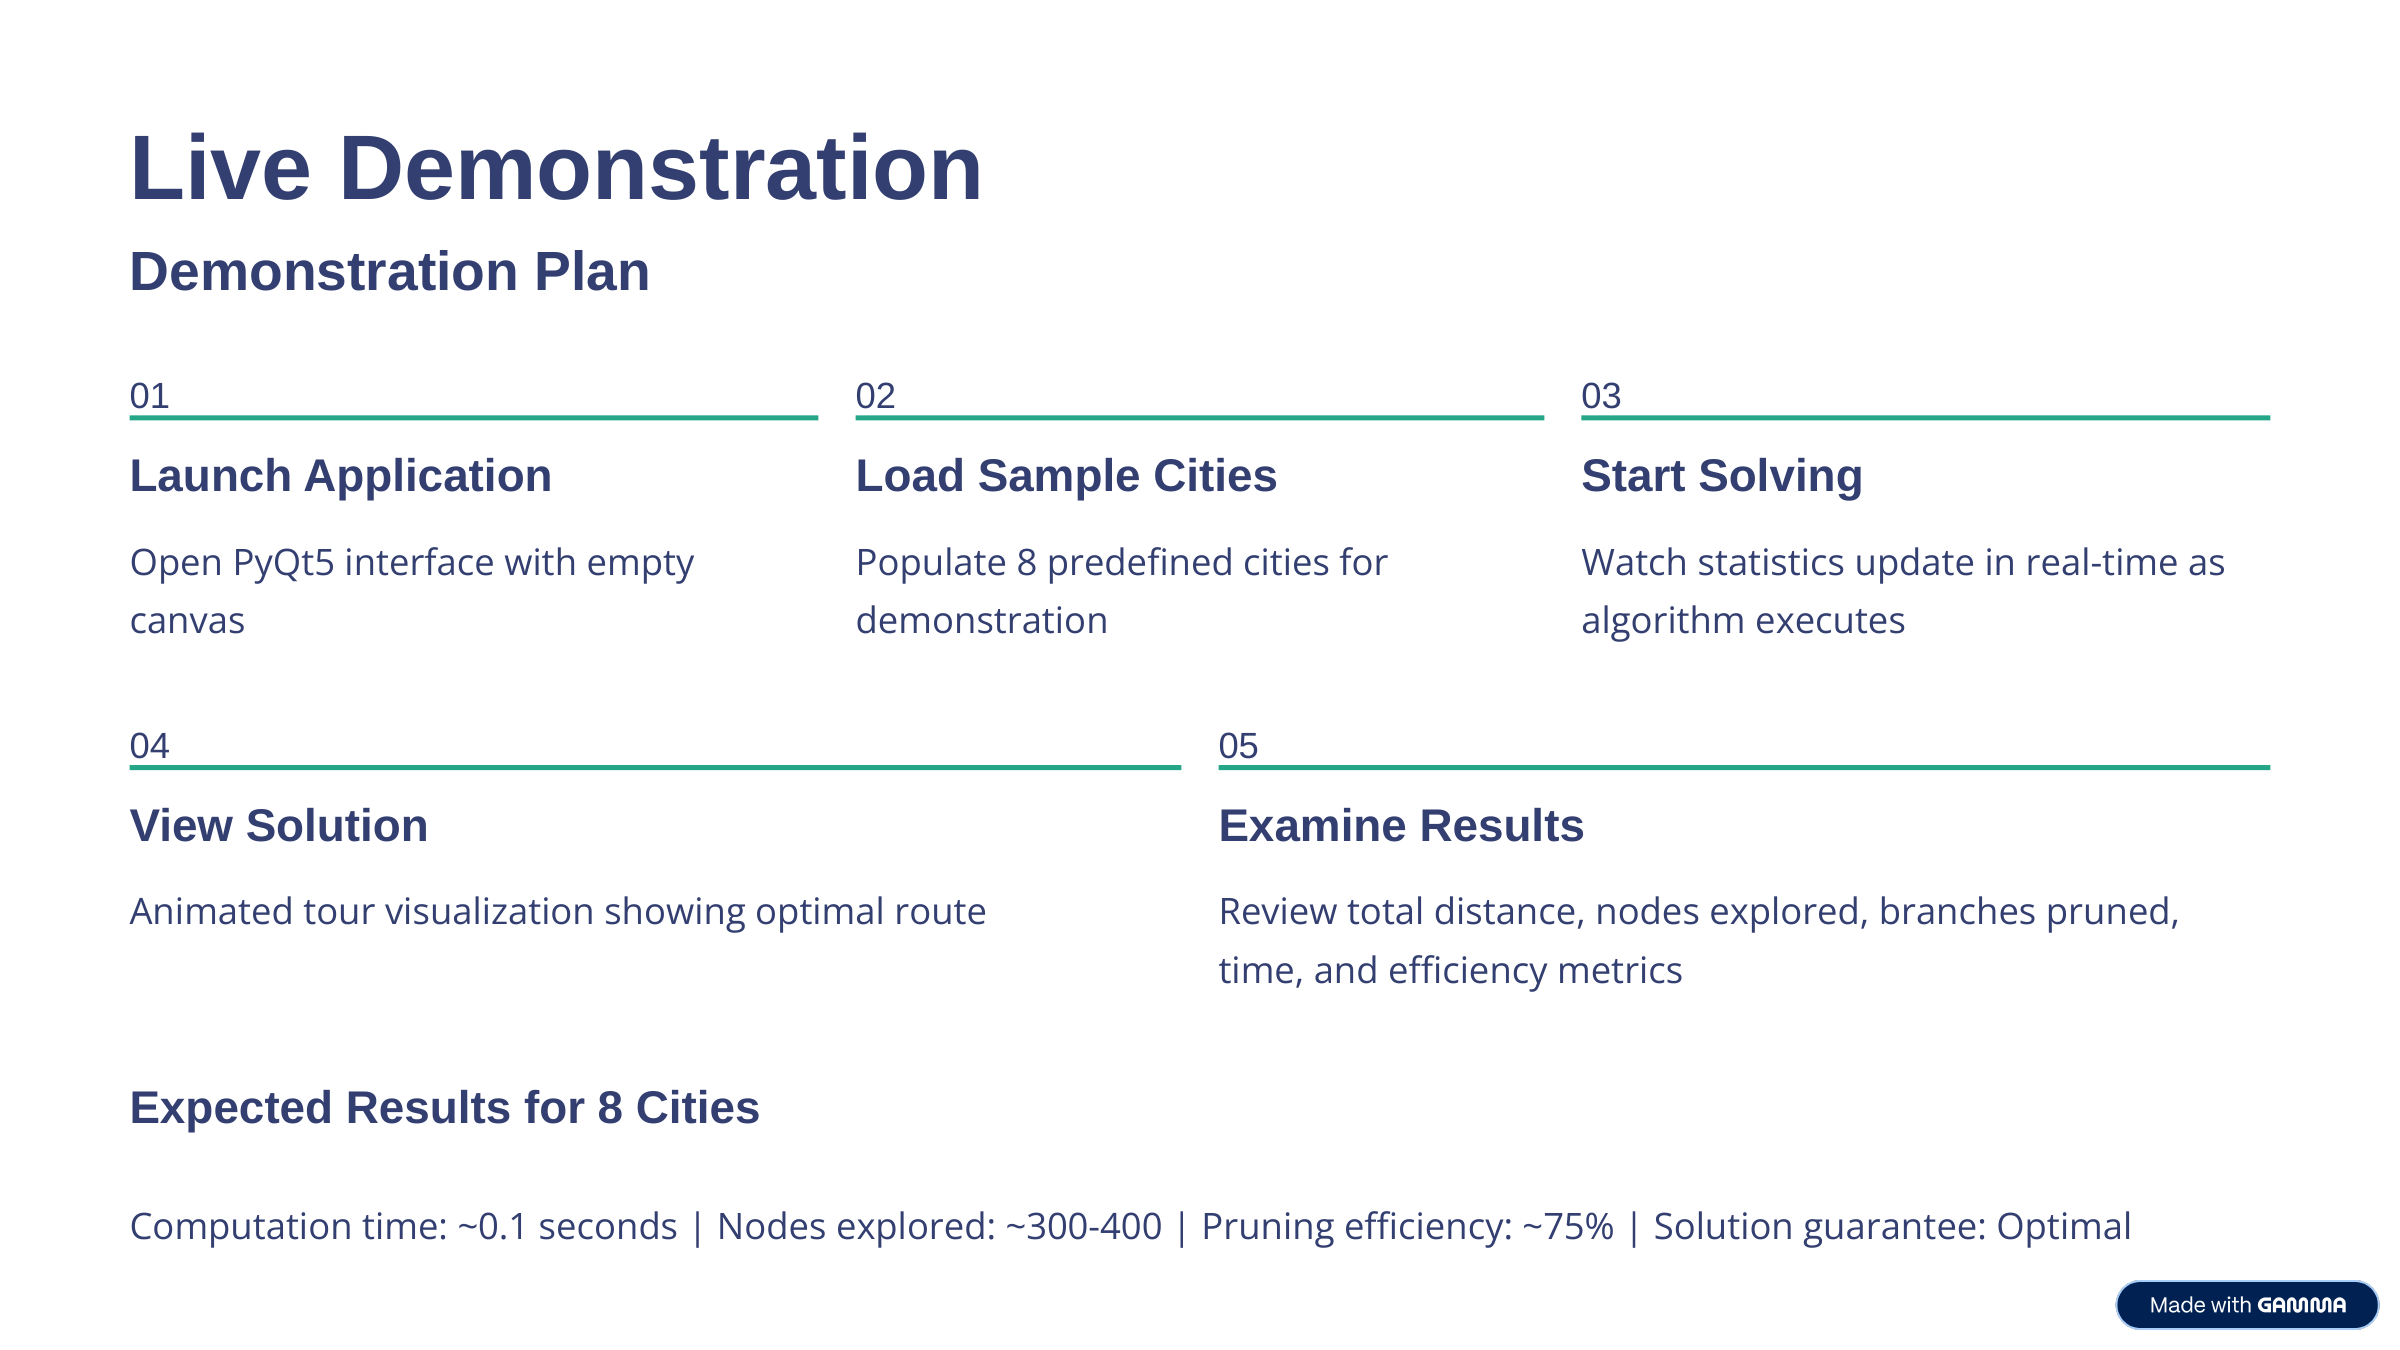

Live Demonstration
Demonstration Plan
01
02
03

Launch Application
Load Sample Cities
Start Solving
Open PyQt5 interface with empty canvas
Populate 8 predefined cities for demonstration
Watch statistics update in real-time as algorithm executes
04
05

View Solution
Examine Results
Animated tour visualization showing optimal route
Review total distance, nodes explored, branches pruned, time, and efficiency metrics
Expected Results for 8 Cities
Computation time: ~0.1 seconds | Nodes explored: ~300-400 | Pruning efficiency: ~75% | Solution guarantee: Optimal